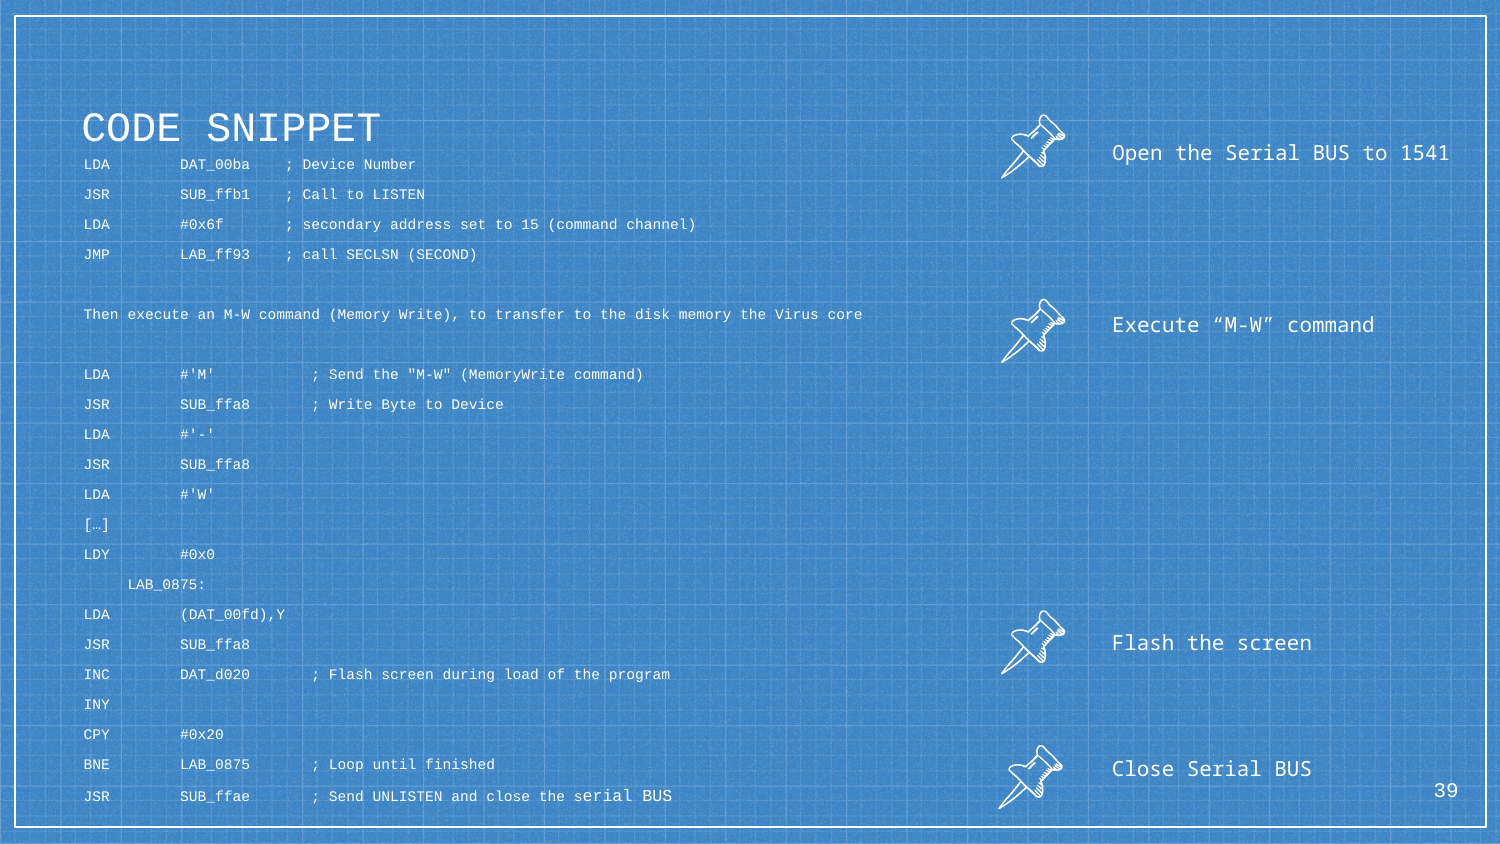

# CODE SNIPPET

Open the Serial BUS to 1541
LDA        DAT_00ba    ; Device Number
JSR        SUB_ffb1    ; Call to LISTEN
LDA        #0x6f       ; secondary address set to 15 (command channel)
JMP        LAB_ff93    ; call SECLSN (SECOND)

Then execute an M-W command (Memory Write), to transfer to the disk memory the Virus core

LDA        #'M'           ; Send the "M-W" (MemoryWrite command)
JSR        SUB_ffa8       ; Write Byte to Device
LDA        #'-'
JSR        SUB_ffa8
LDA        #'W'
[…]
LDY        #0x0
     LAB_0875:
LDA        (DAT_00fd),Y
JSR        SUB_ffa8
INC        DAT_d020       ; Flash screen during load of the program
INY
CPY        #0x20
BNE        LAB_0875       ; Loop until finished
JSR        SUB_ffae       ; Send UNLISTEN and close the serial BUS

Execute “M-W” command

Flash the screen

Close Serial BUS
39